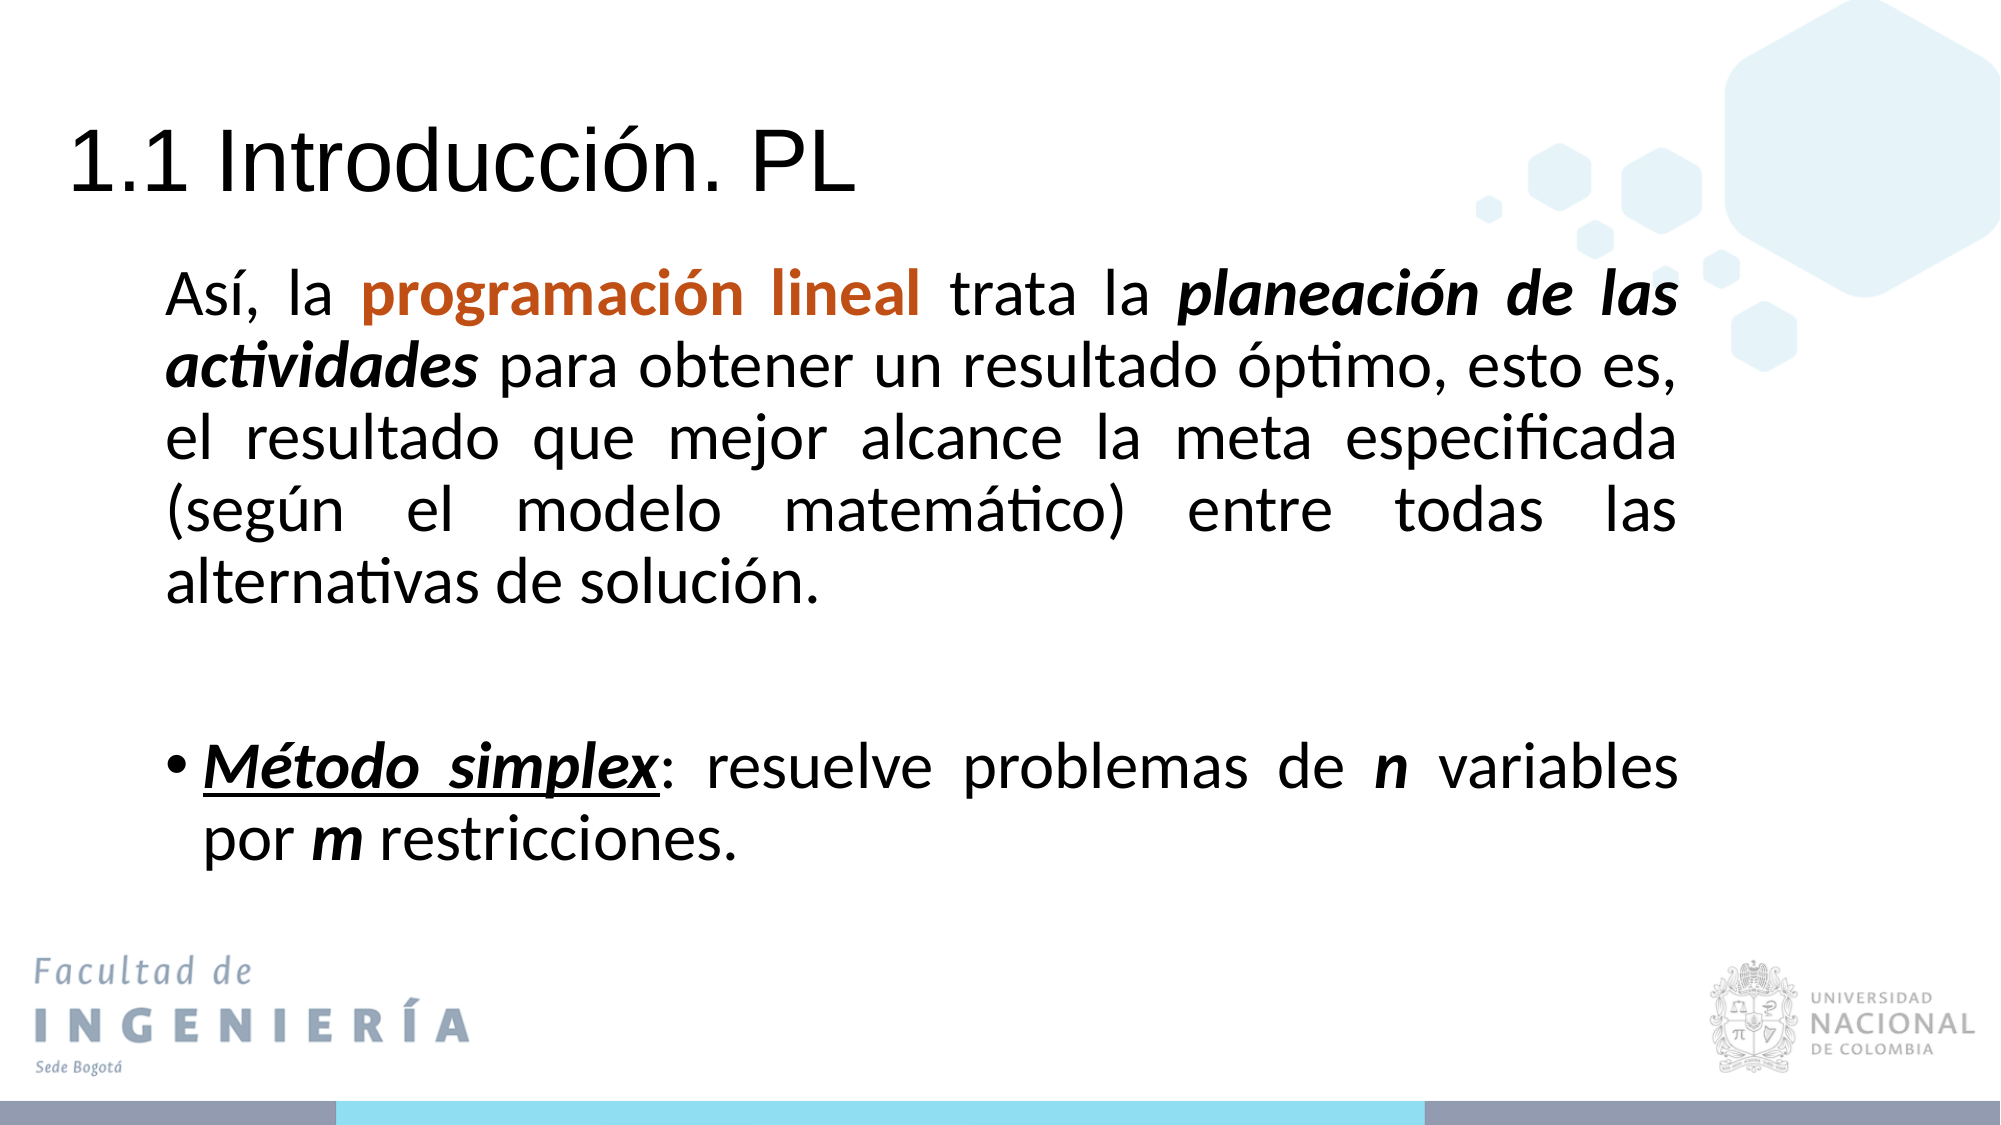

#
1.1 Introducción. PL
Así, la programación lineal trata la planeación de las actividades para obtener un resultado óptimo, esto es, el resultado que mejor alcance la meta especificada (según el modelo matemático) entre todas las alternativas de solución.

Método simplex: resuelve problemas de n variables por m restricciones.